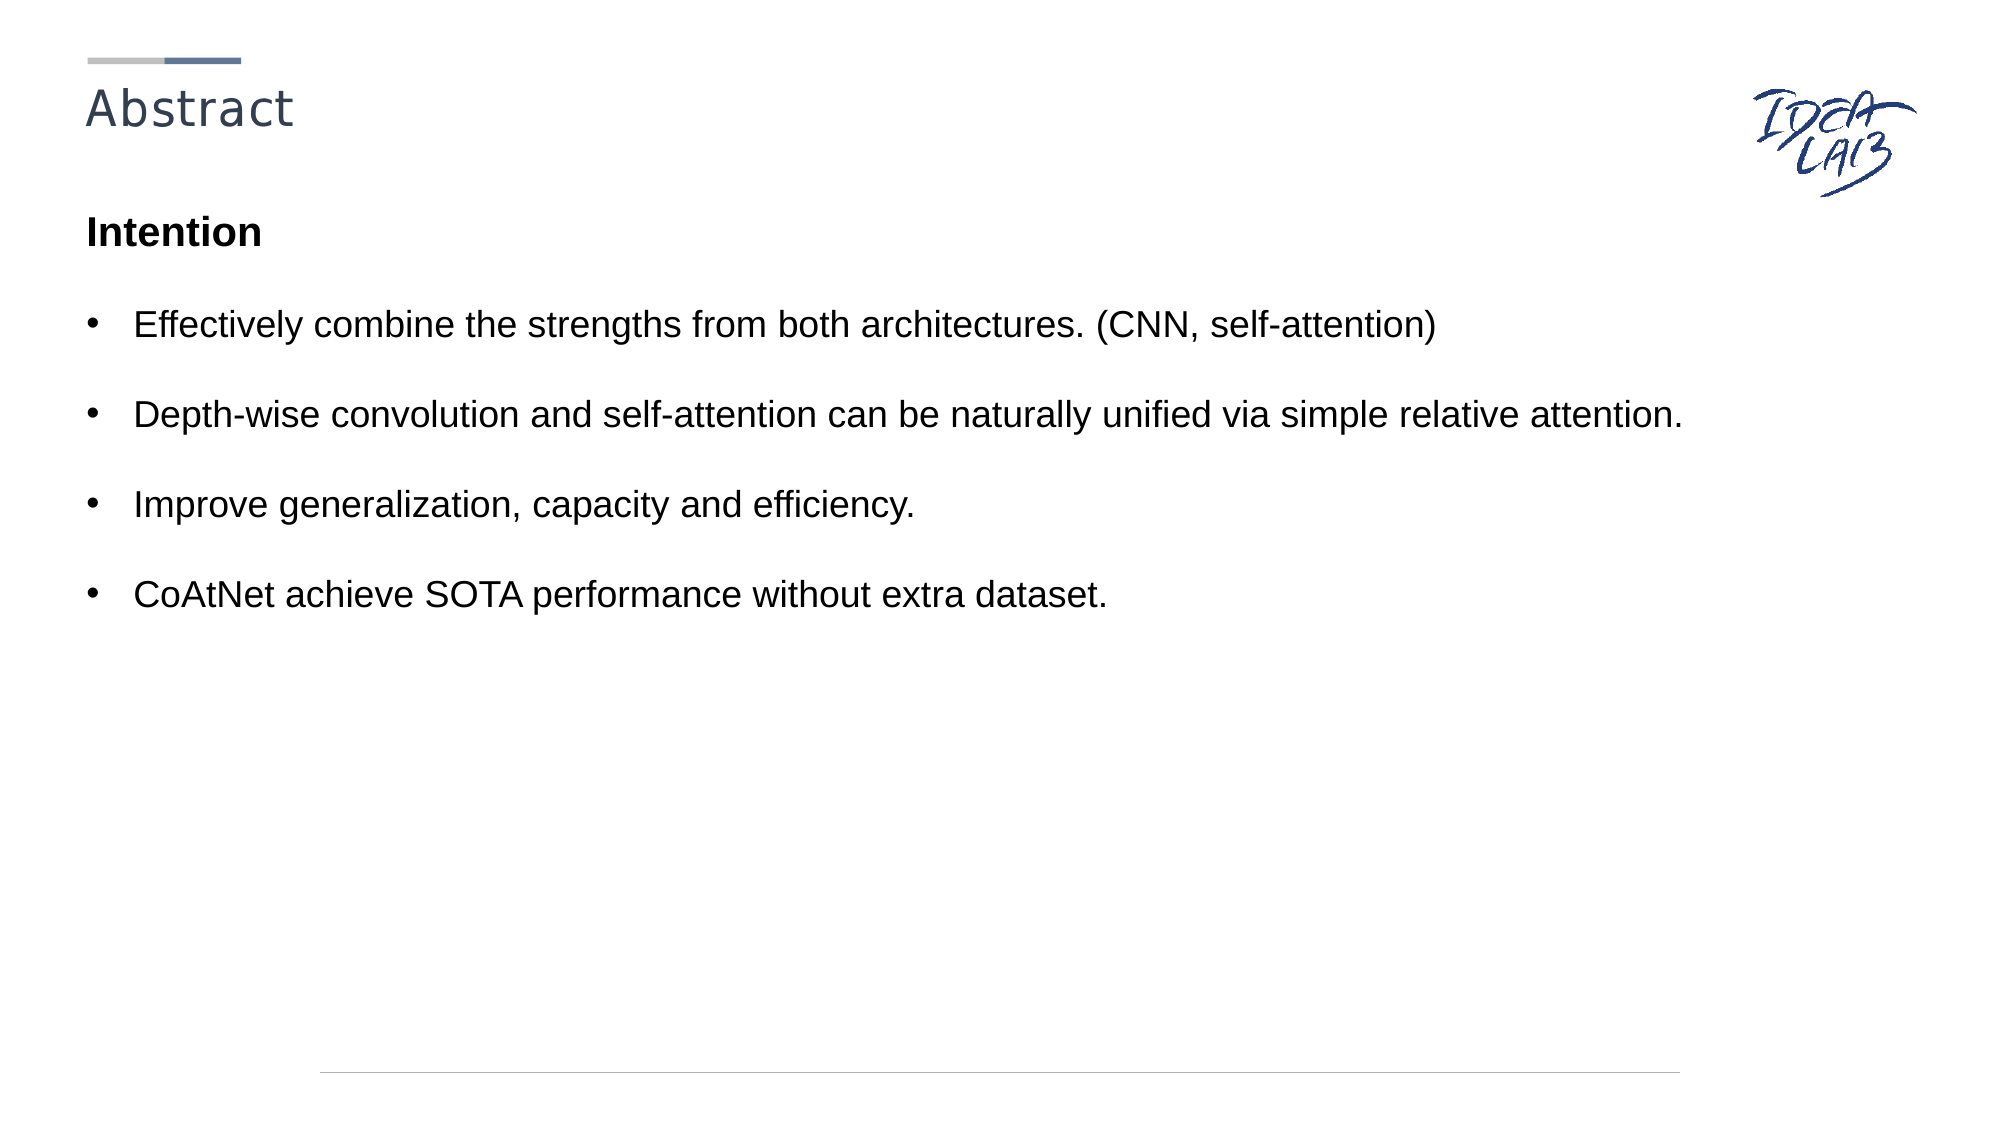

Abstract
Intention

Effectively combine the strengths from both architectures. (CNN, self-attention)

Depth-wise convolution and self-attention can be naturally unified via simple relative attention.

Improve generalization, capacity and efficiency.

CoAtNet achieve SOTA performance without extra dataset.